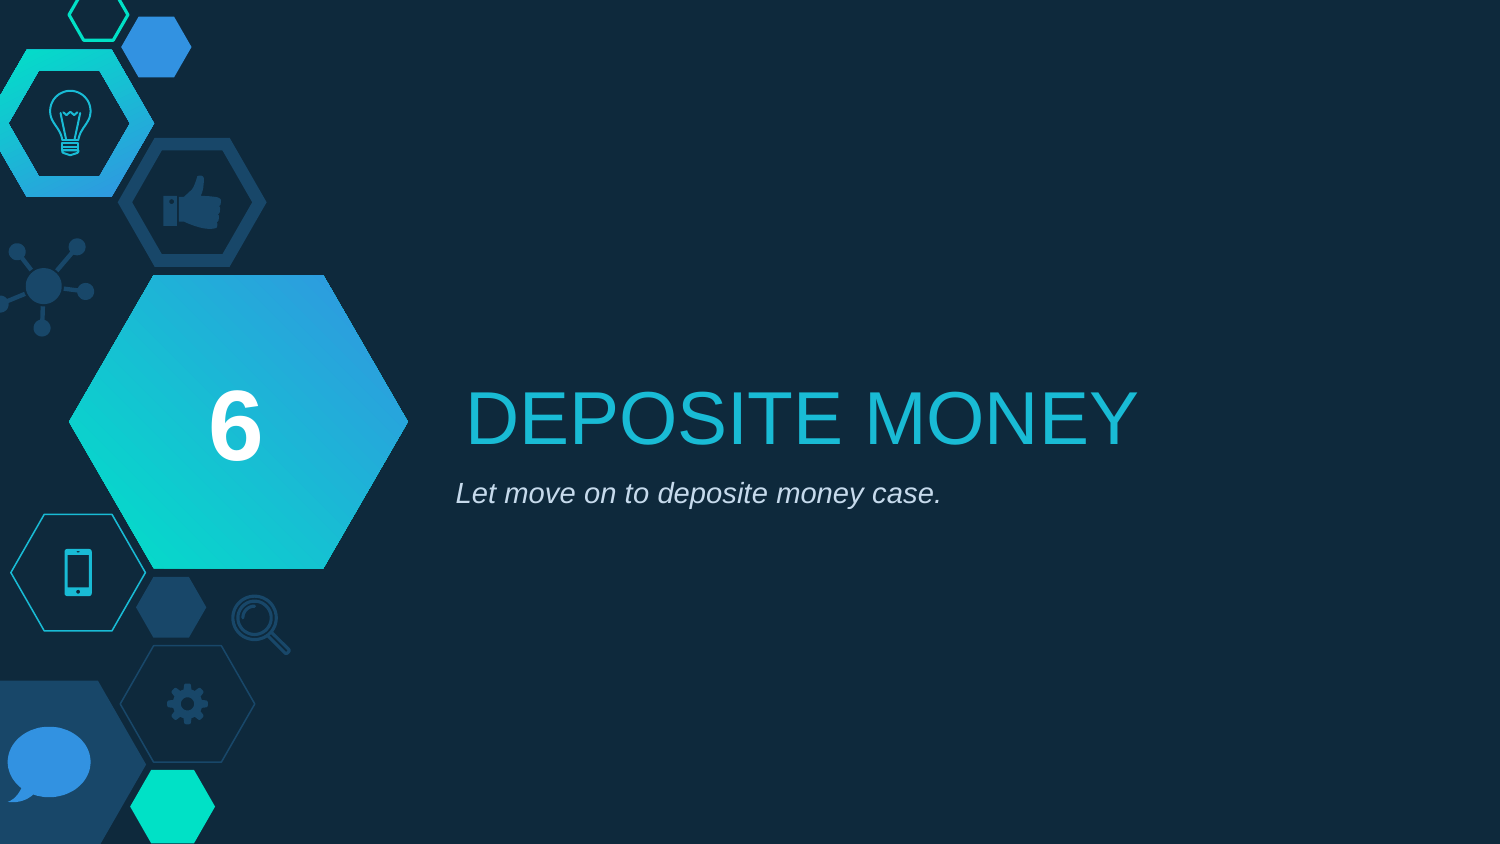

6
# DEPOSITE MONEY
Let move on to deposite money case.